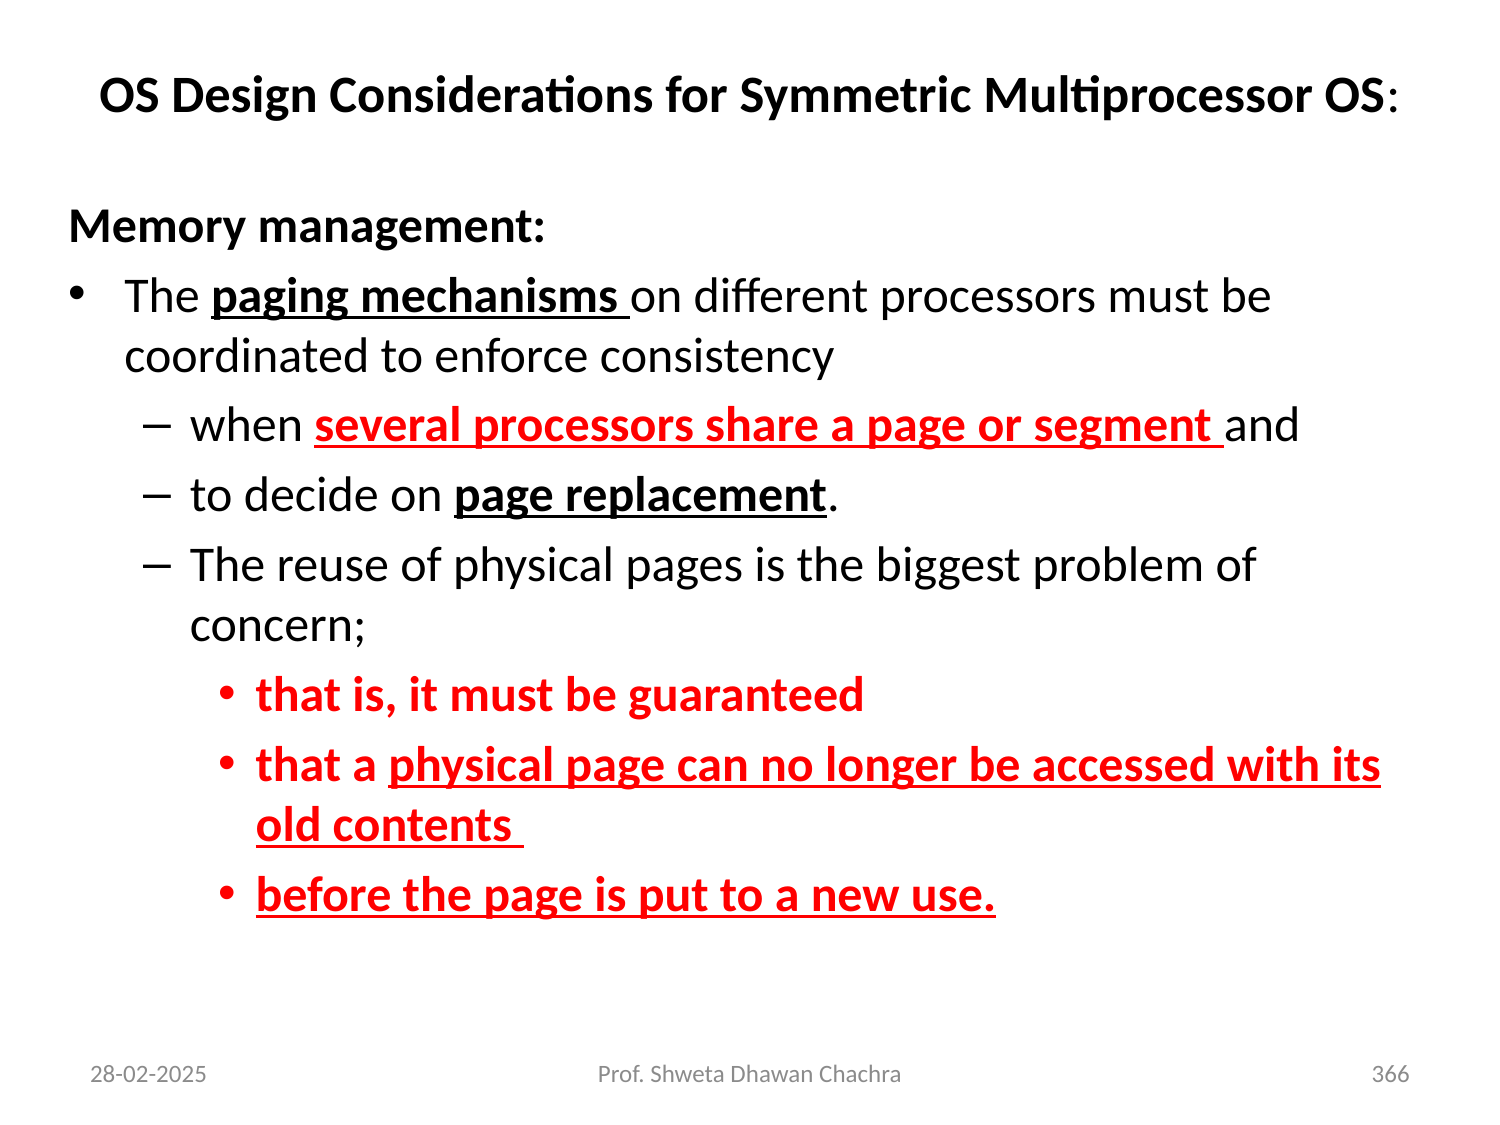

OS Design Considerations for Symmetric Multiprocessor OS:
Memory management:
The paging mechanisms on different processors must be coordinated to enforce consistency
when several processors share a page or segment and
to decide on page replacement.
The reuse of physical pages is the biggest problem of concern;
that is, it must be guaranteed
that a physical page can no longer be accessed with its old contents
before the page is put to a new use.
28-02-2025
Prof. Shweta Dhawan Chachra
366